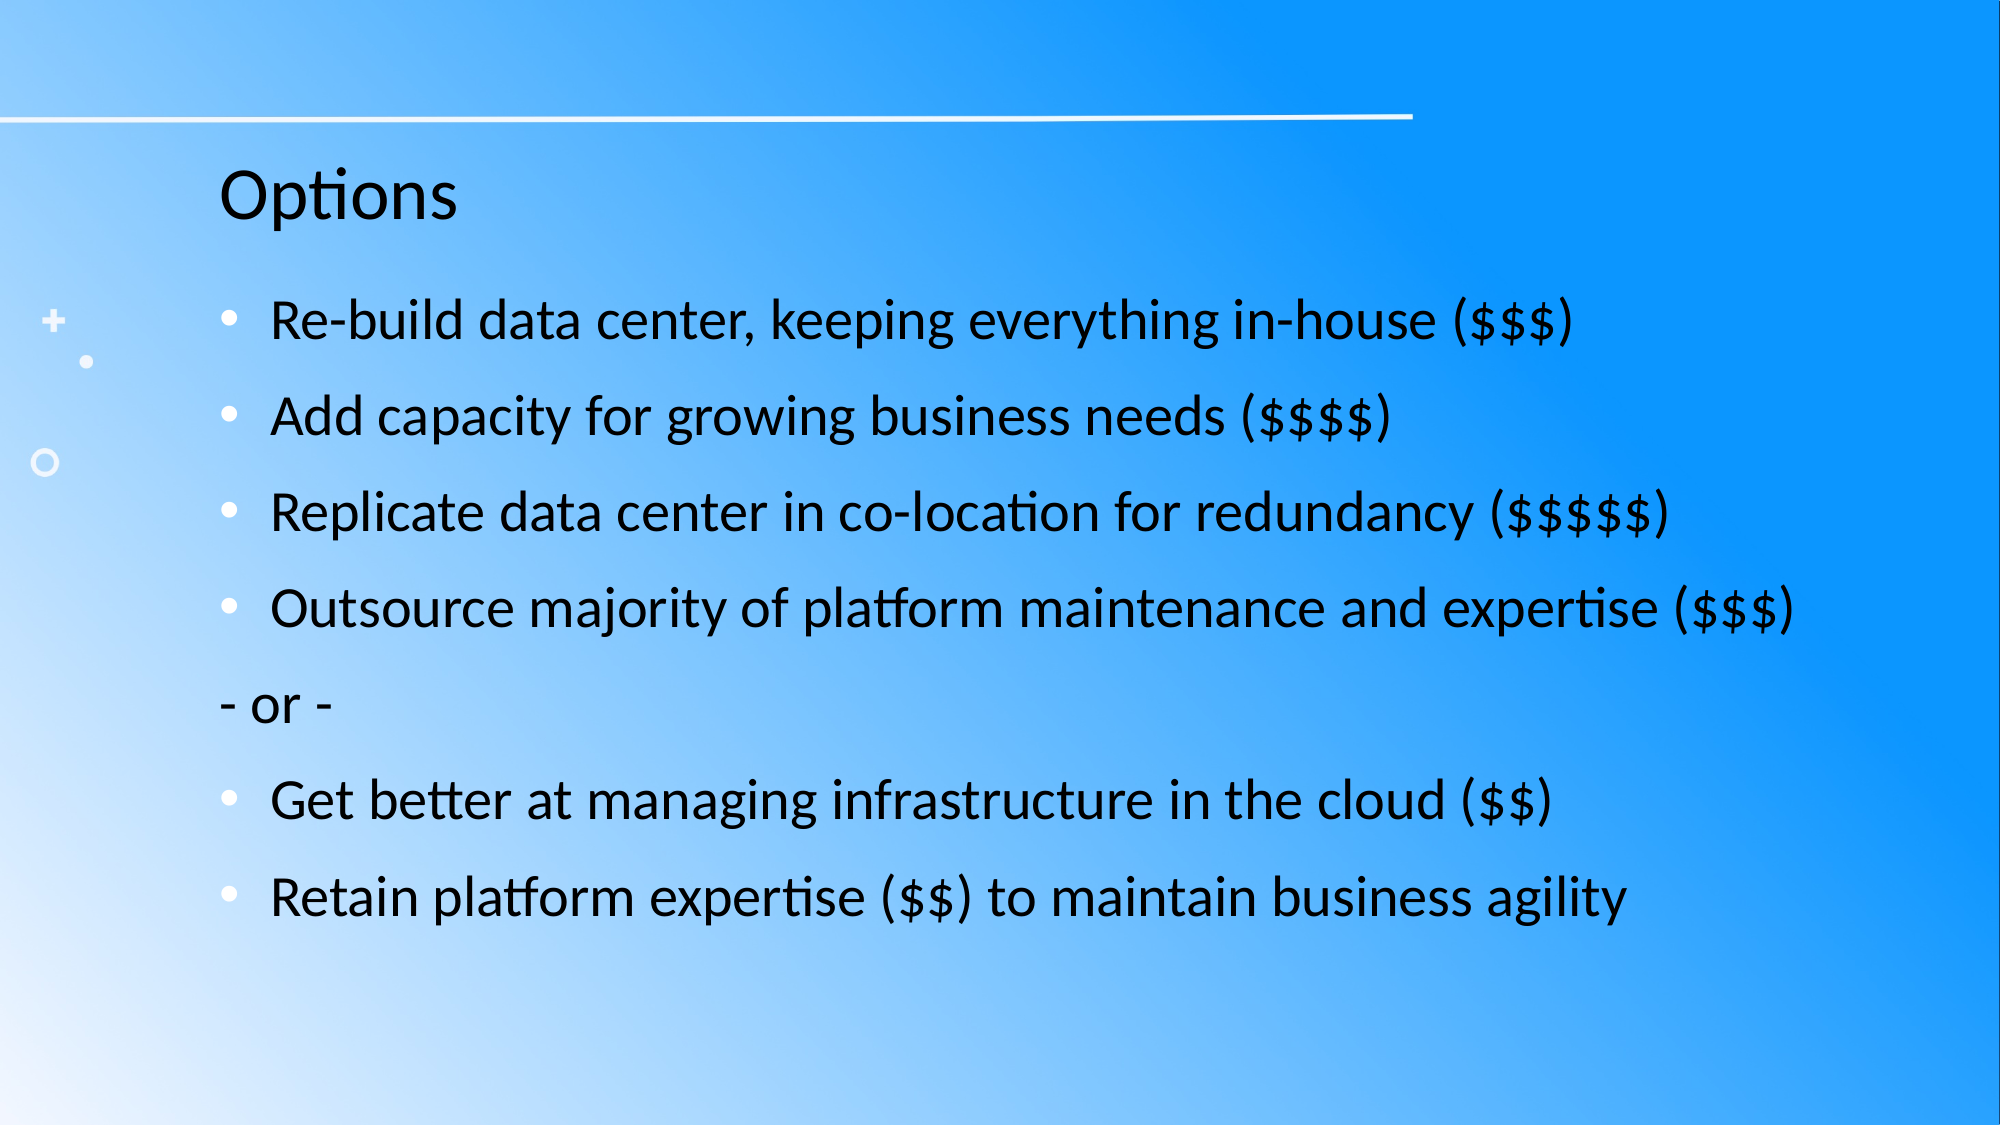

# Options
Re-build data center, keeping everything in-house ($$$)
Add capacity for growing business needs ($$$$)
Replicate data center in co-location for redundancy ($$$$$)
Outsource majority of platform maintenance and expertise ($$$)
- or -
Get better at managing infrastructure in the cloud ($$)
Retain platform expertise ($$) to maintain business agility